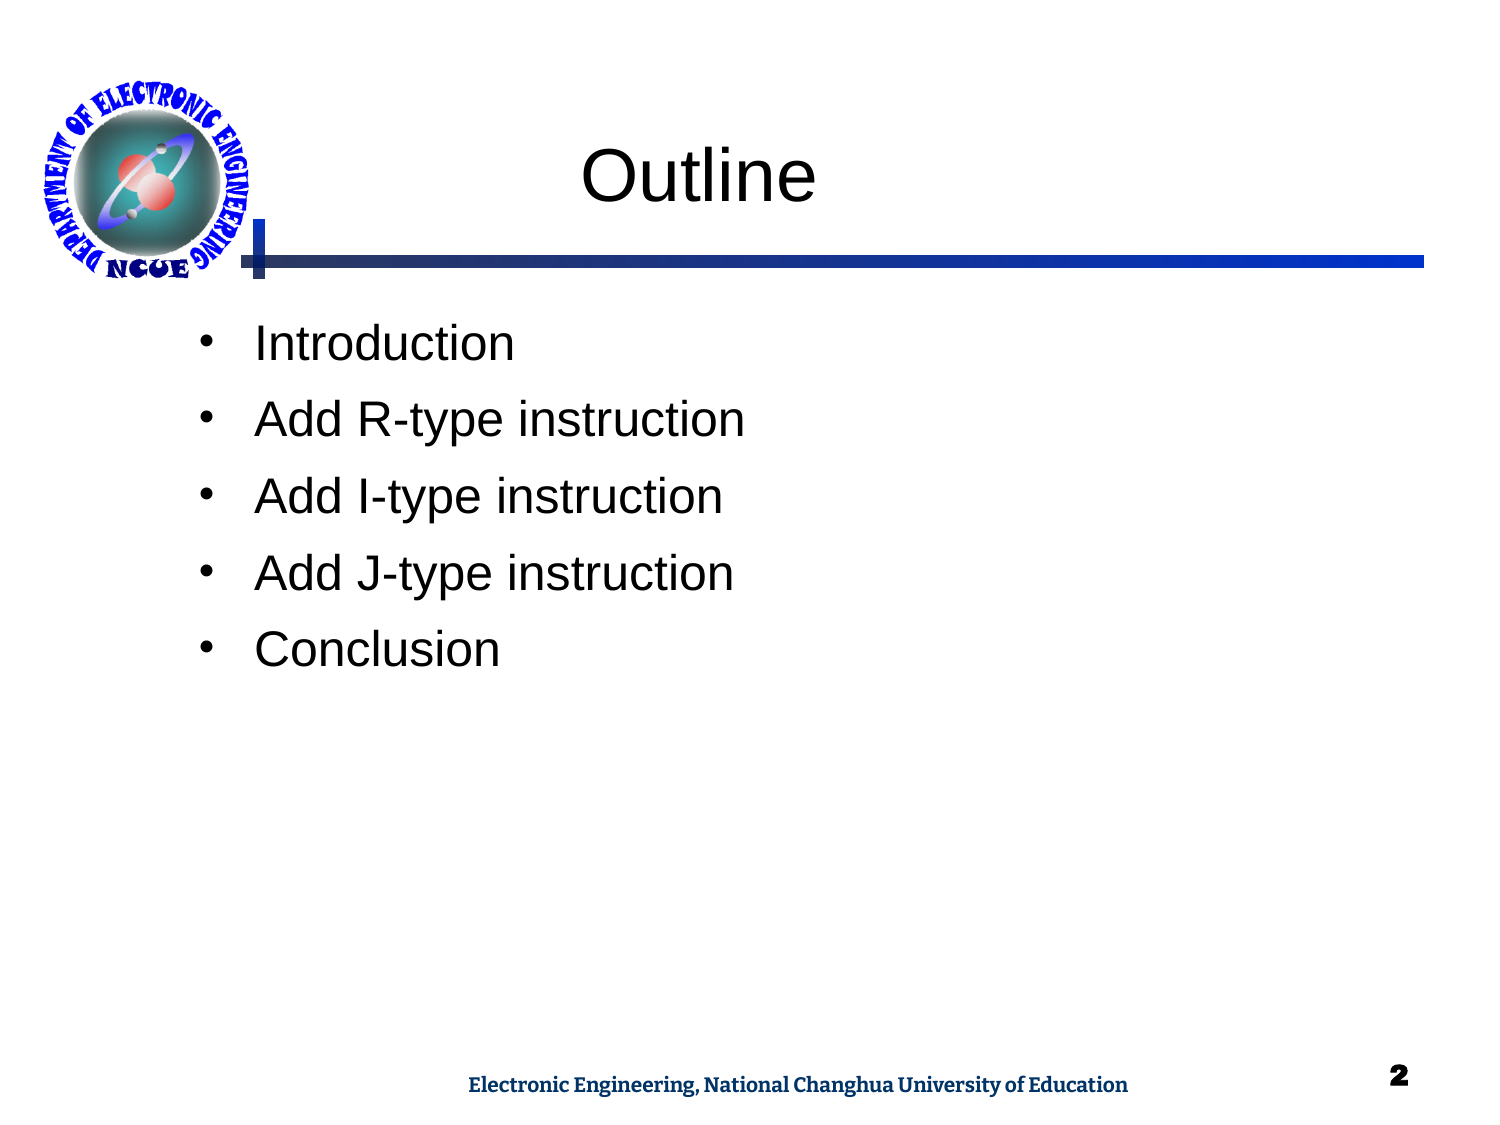

# Outline
Introduction
Add R-type instruction
Add I-type instruction
Add J-type instruction
Conclusion

2
 Electronic Engineering, National Changhua University of Education